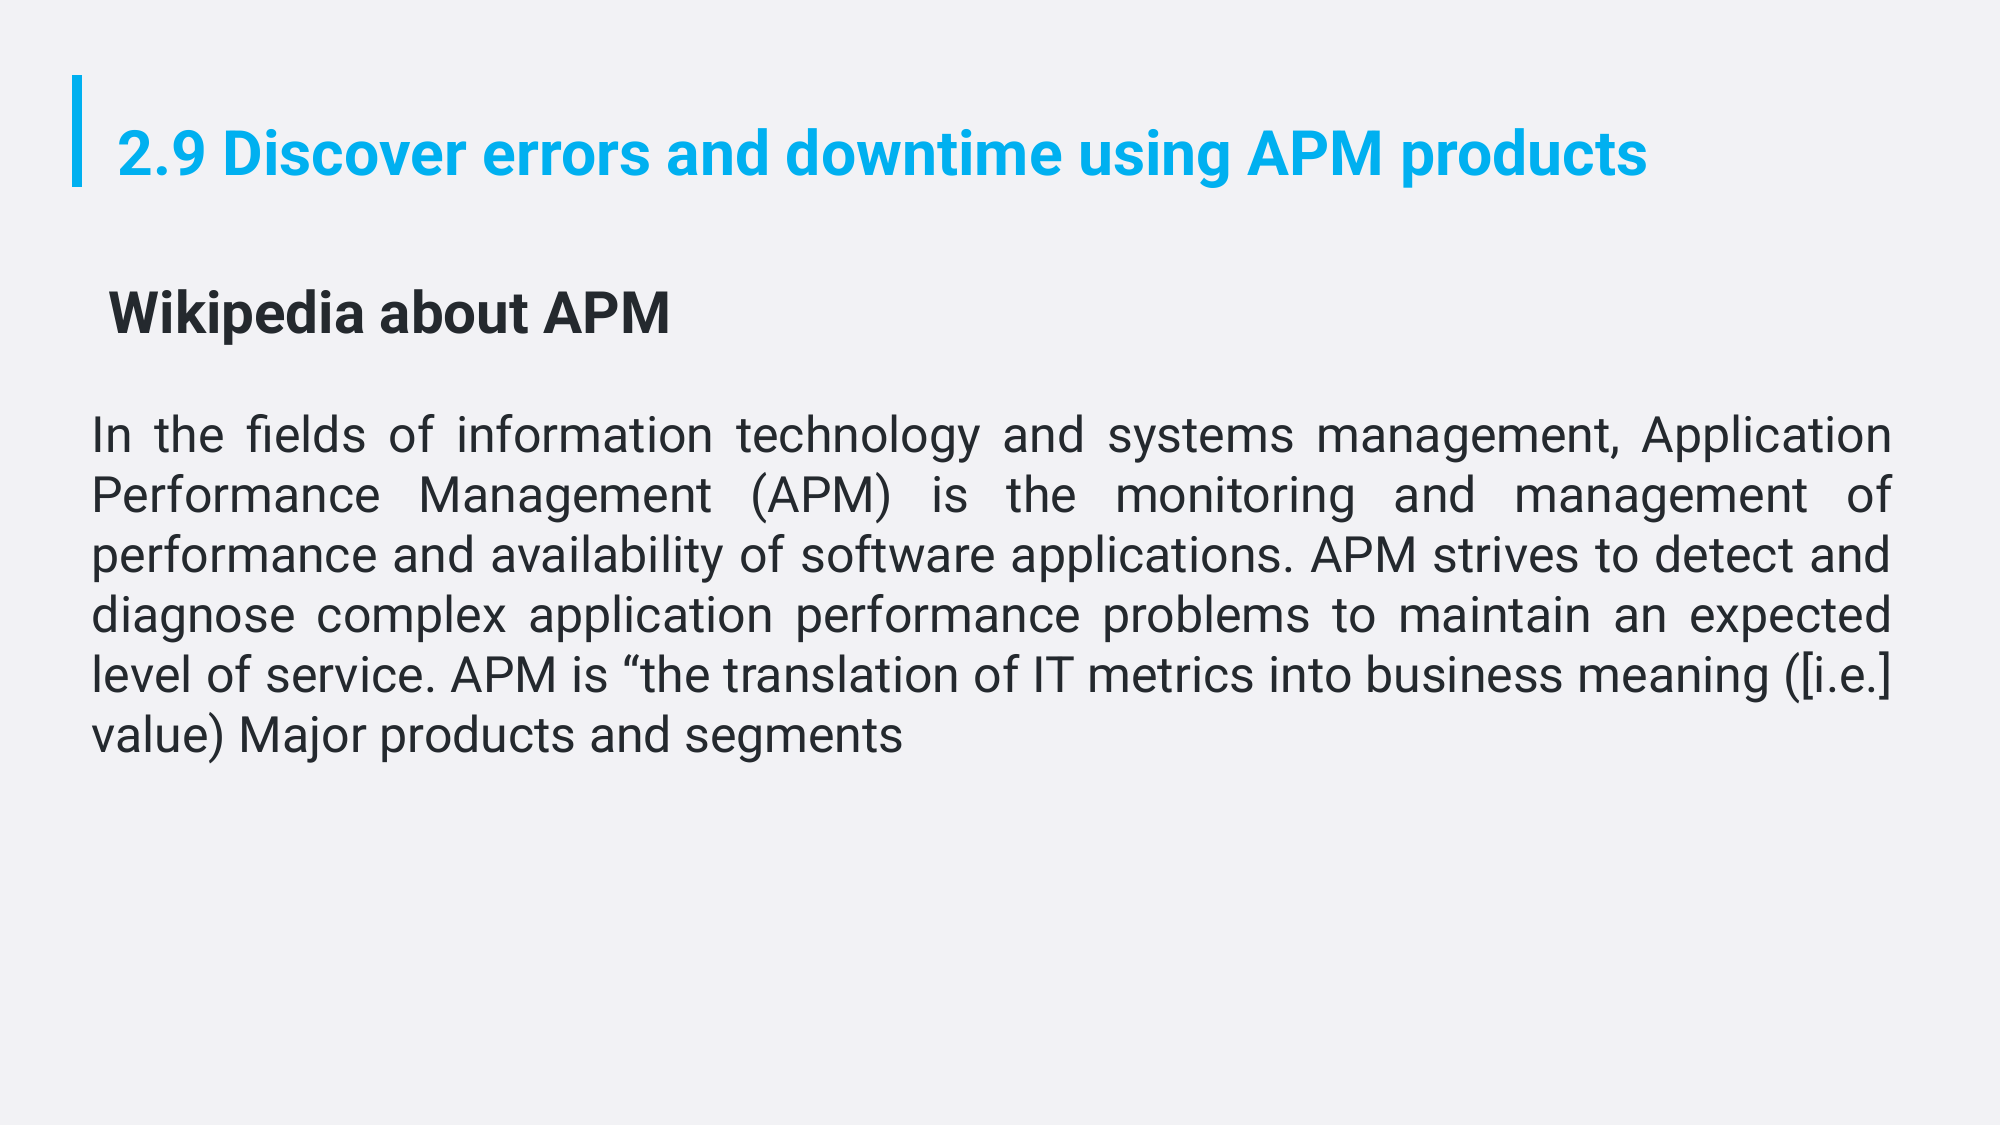

# 2.9 Discover errors and downtime using APM products
Wikipedia about APM
In the fields of information technology and systems management, Application Performance Management (APM) is the monitoring and management of performance and availability of software applications. APM strives to detect and diagnose complex application performance problems to maintain an expected level of service. APM is “the translation of IT metrics into business meaning ([i.e.] value) Major products and segments